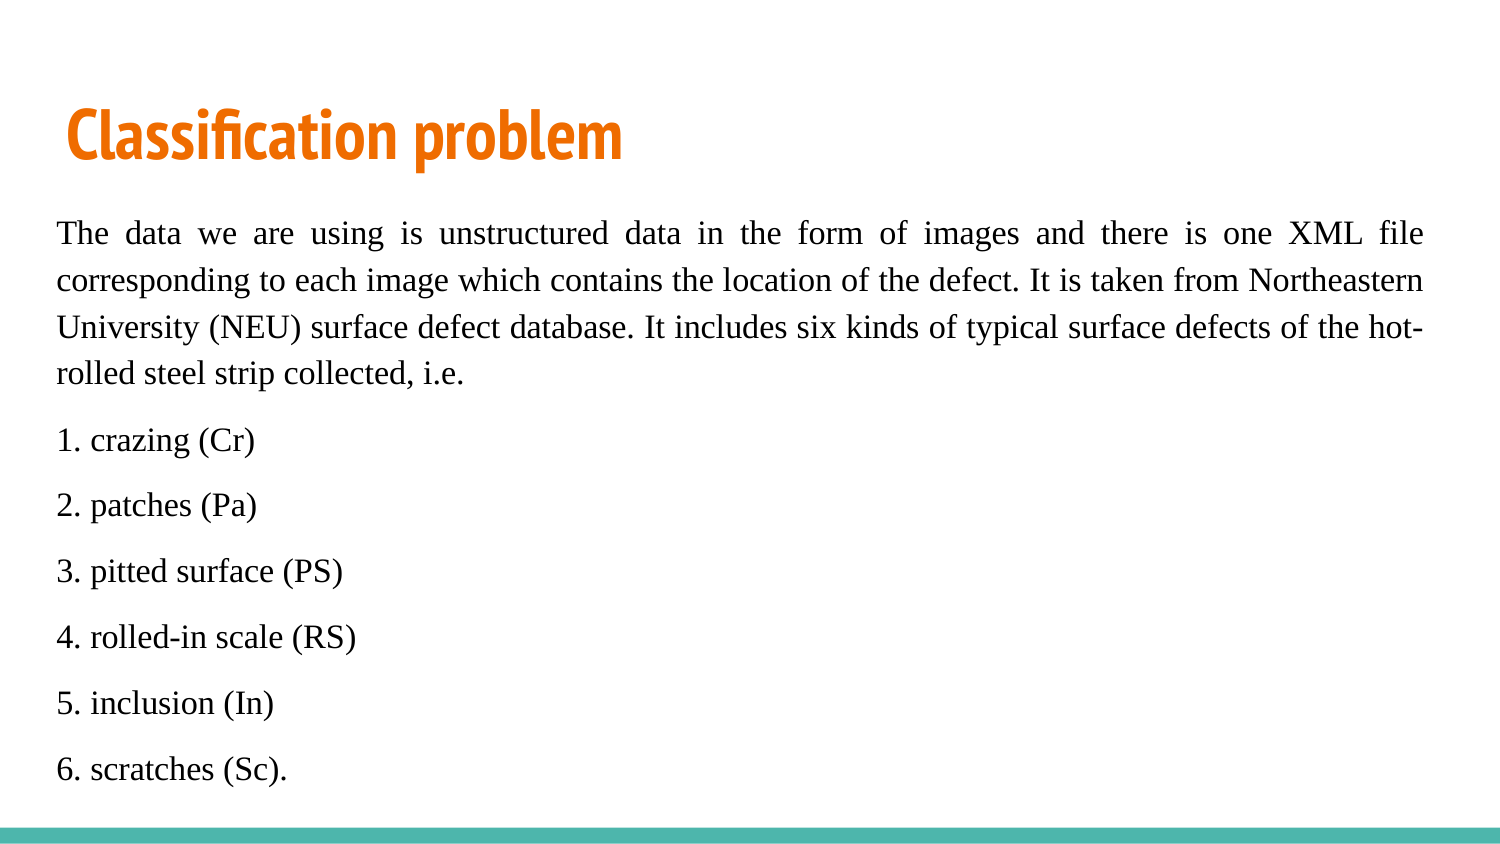

# Classification problem
The data we are using is unstructured data in the form of images and there is one XML file corresponding to each image which contains the location of the defect. It is taken from Northeastern University (NEU) surface defect database. It includes six kinds of typical surface defects of the hot-rolled steel strip collected, i.e.
1. crazing (Cr)
2. patches (Pa)
3. pitted surface (PS)
4. rolled-in scale (RS)
5. inclusion (In)
6. scratches (Sc).